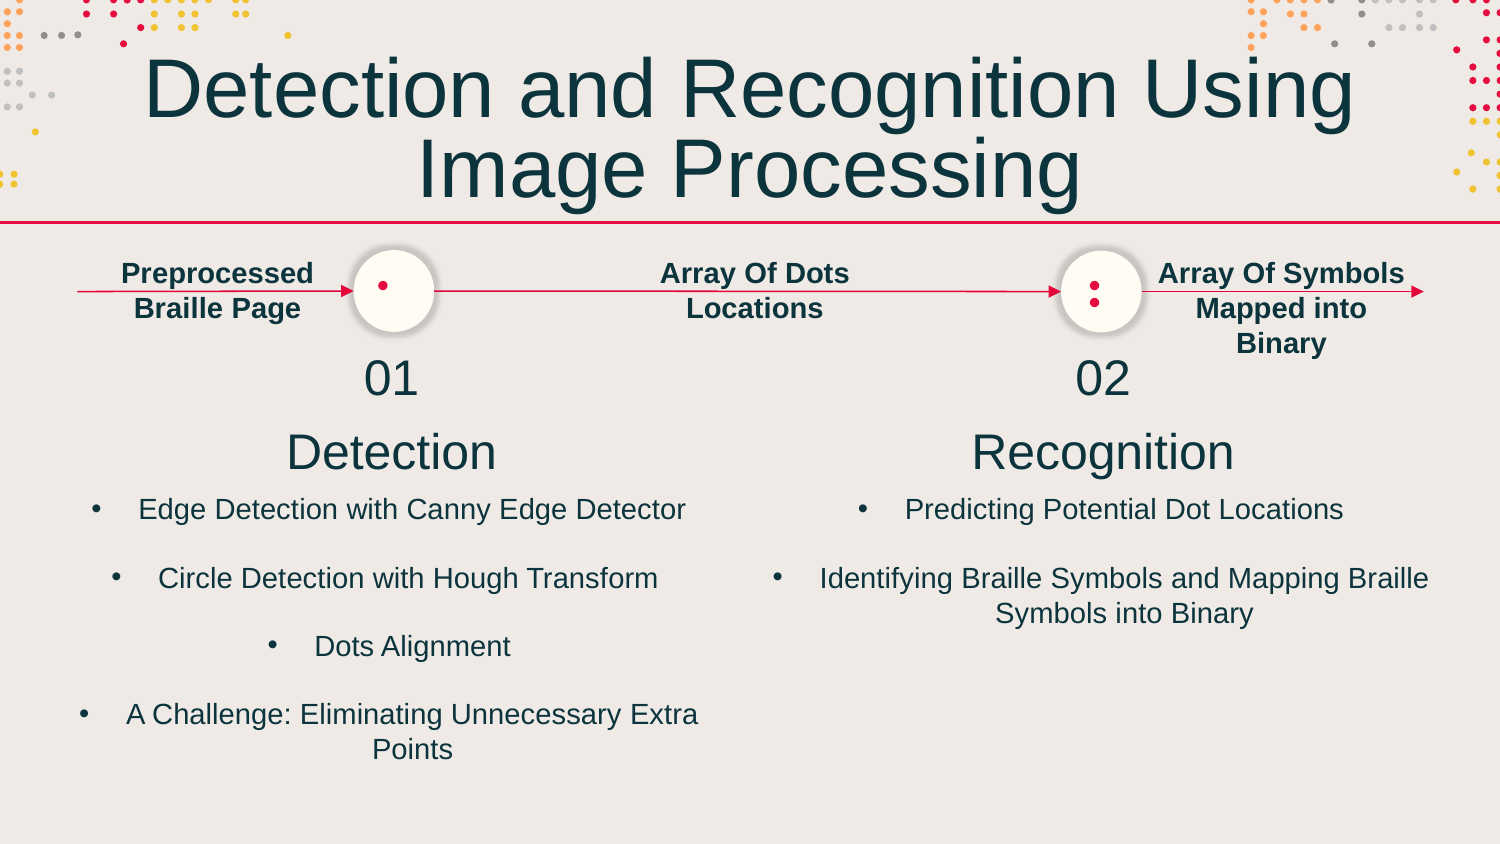

# Detection and Recognition Using Image Processing
Preprocessed
Braille Page
Array Of Dots
Locations
Array Of Symbols Mapped into Binary

01
02

Detection
Recognition
Edge Detection with Canny Edge Detector
Circle Detection with Hough Transform
Dots Alignment
A Challenge: Eliminating Unnecessary Extra Points
Predicting Potential Dot Locations
Identifying Braille Symbols and Mapping Braille Symbols into Binary